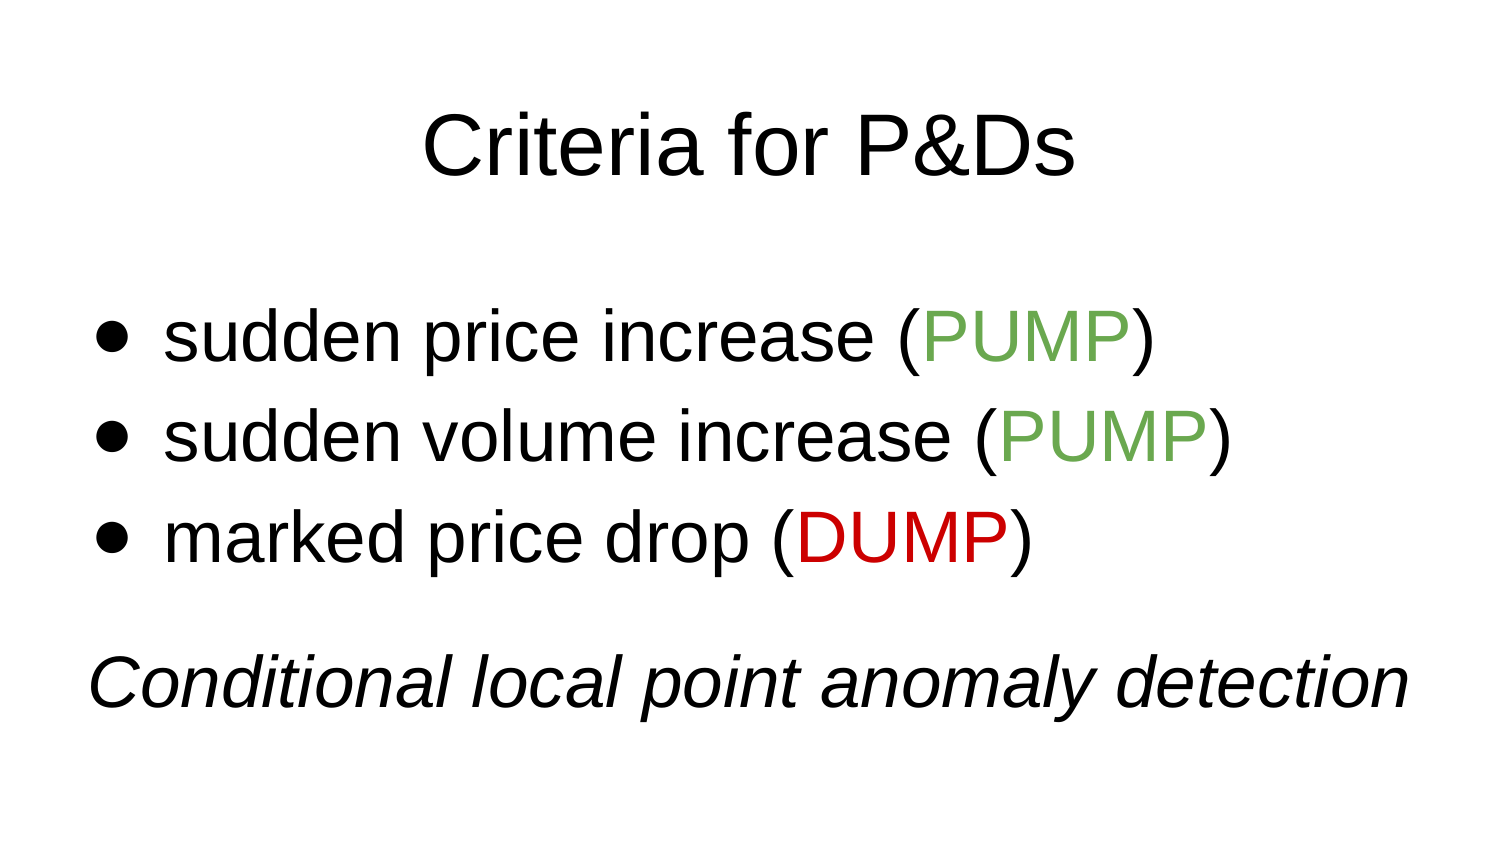

# Criteria for P&Ds

sudden price increase (PUMP)
sudden volume increase (PUMP)
marked price drop (DUMP)
Conditional local point anomaly detection